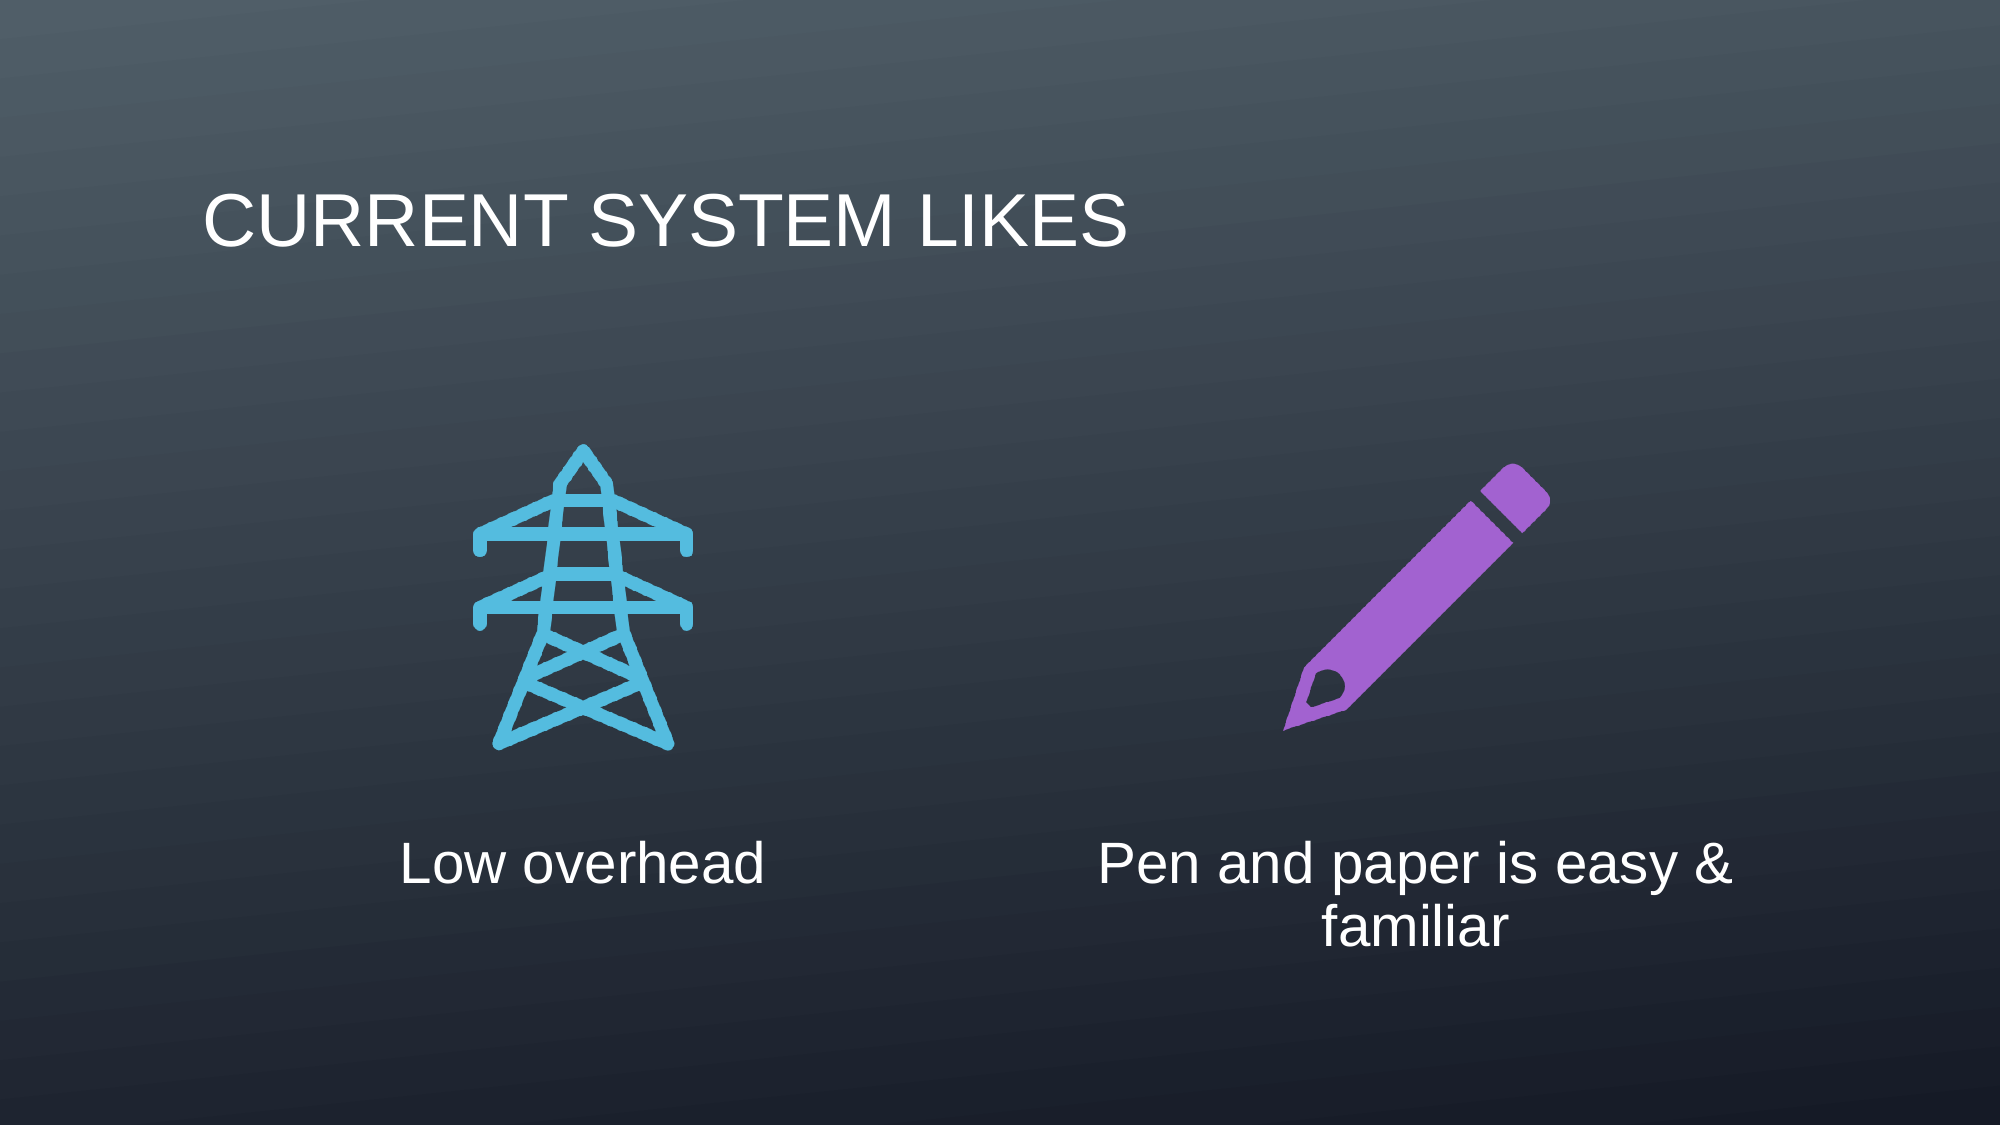

# Current system likes
Low overhead
Pen and paper is easy & familiar